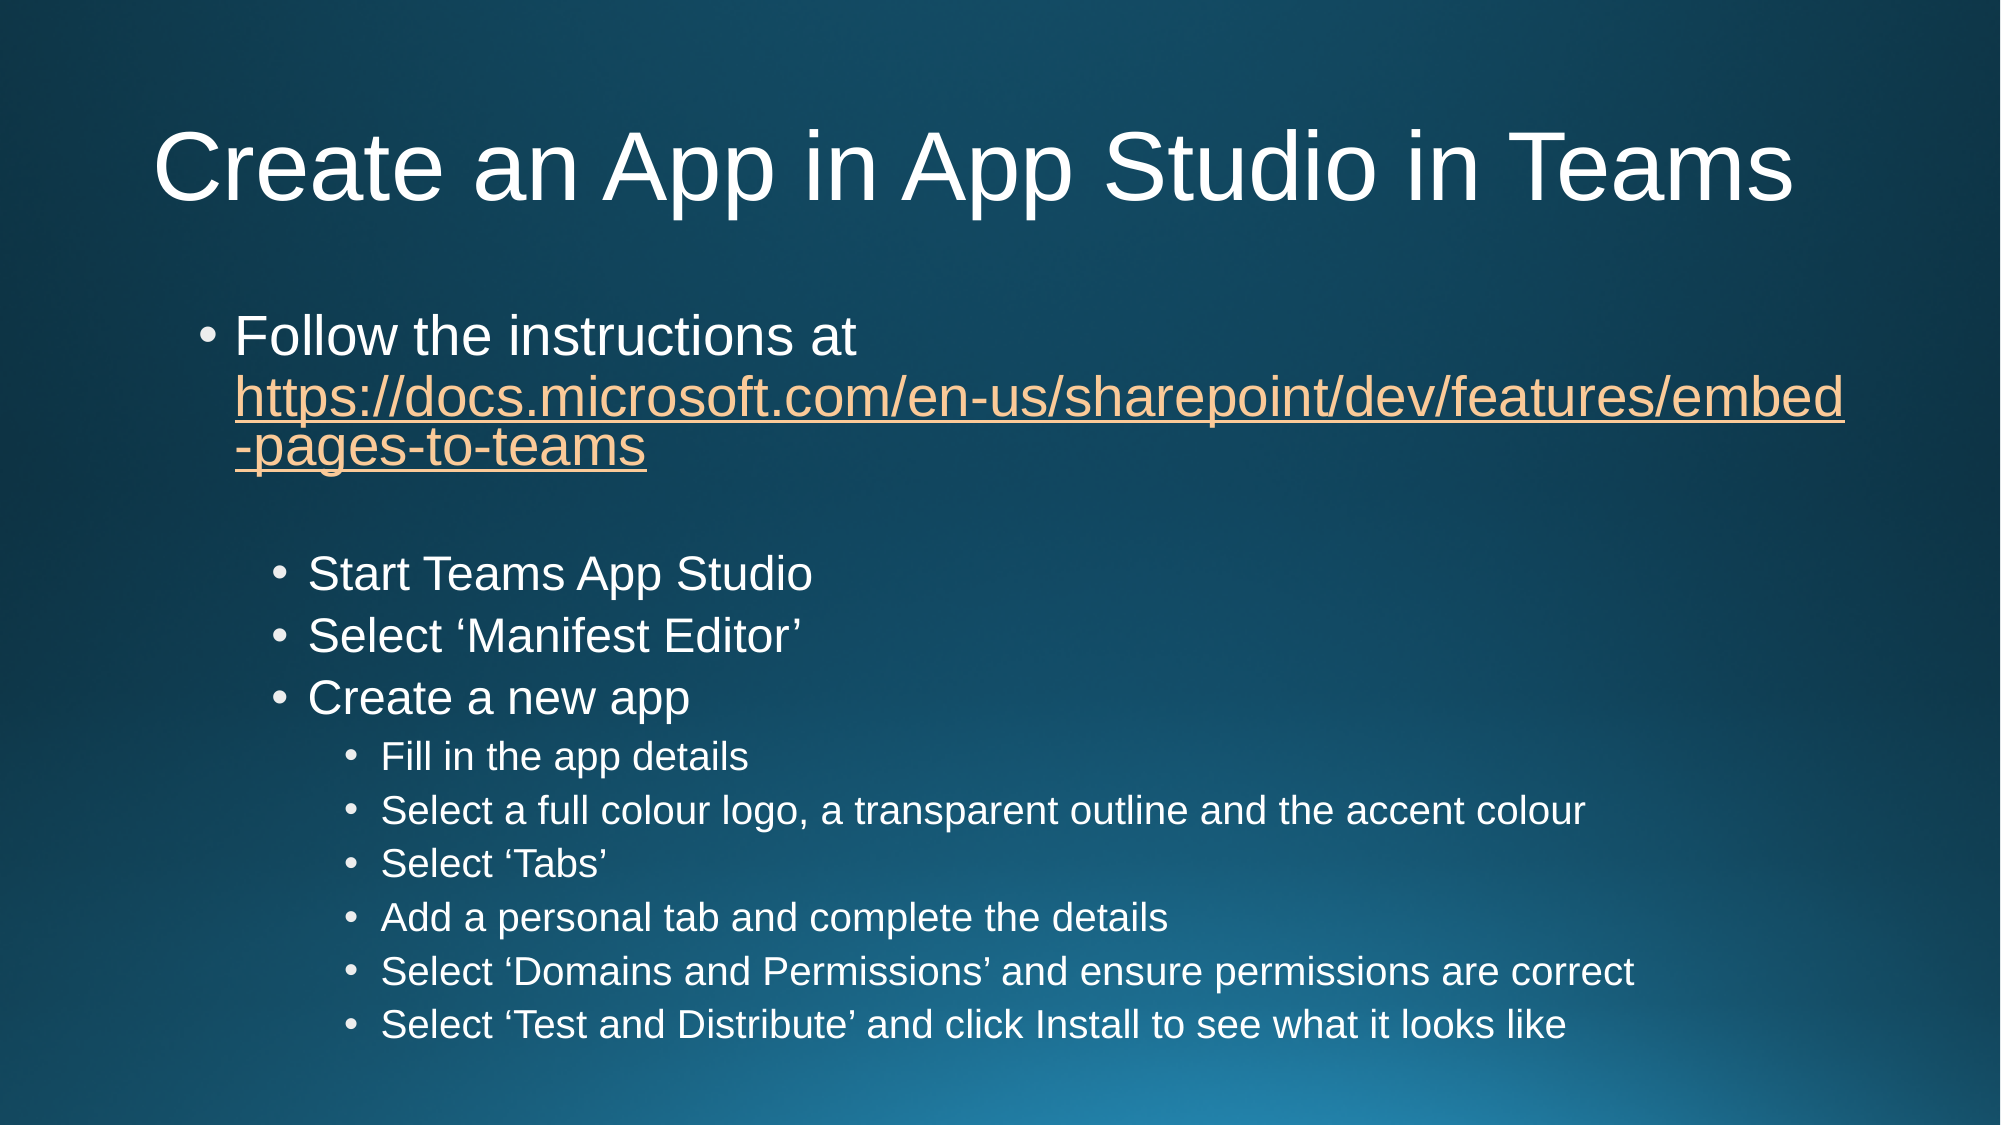

# Create an App in App Studio in Teams
Follow the instructions at https://docs.microsoft.com/en-us/sharepoint/dev/features/embed-pages-to-teams
Start Teams App Studio
Select ‘Manifest Editor’
Create a new app
Fill in the app details
Select a full colour logo, a transparent outline and the accent colour
Select ‘Tabs’
Add a personal tab and complete the details
Select ‘Domains and Permissions’ and ensure permissions are correct
Select ‘Test and Distribute’ and click Install to see what it looks like